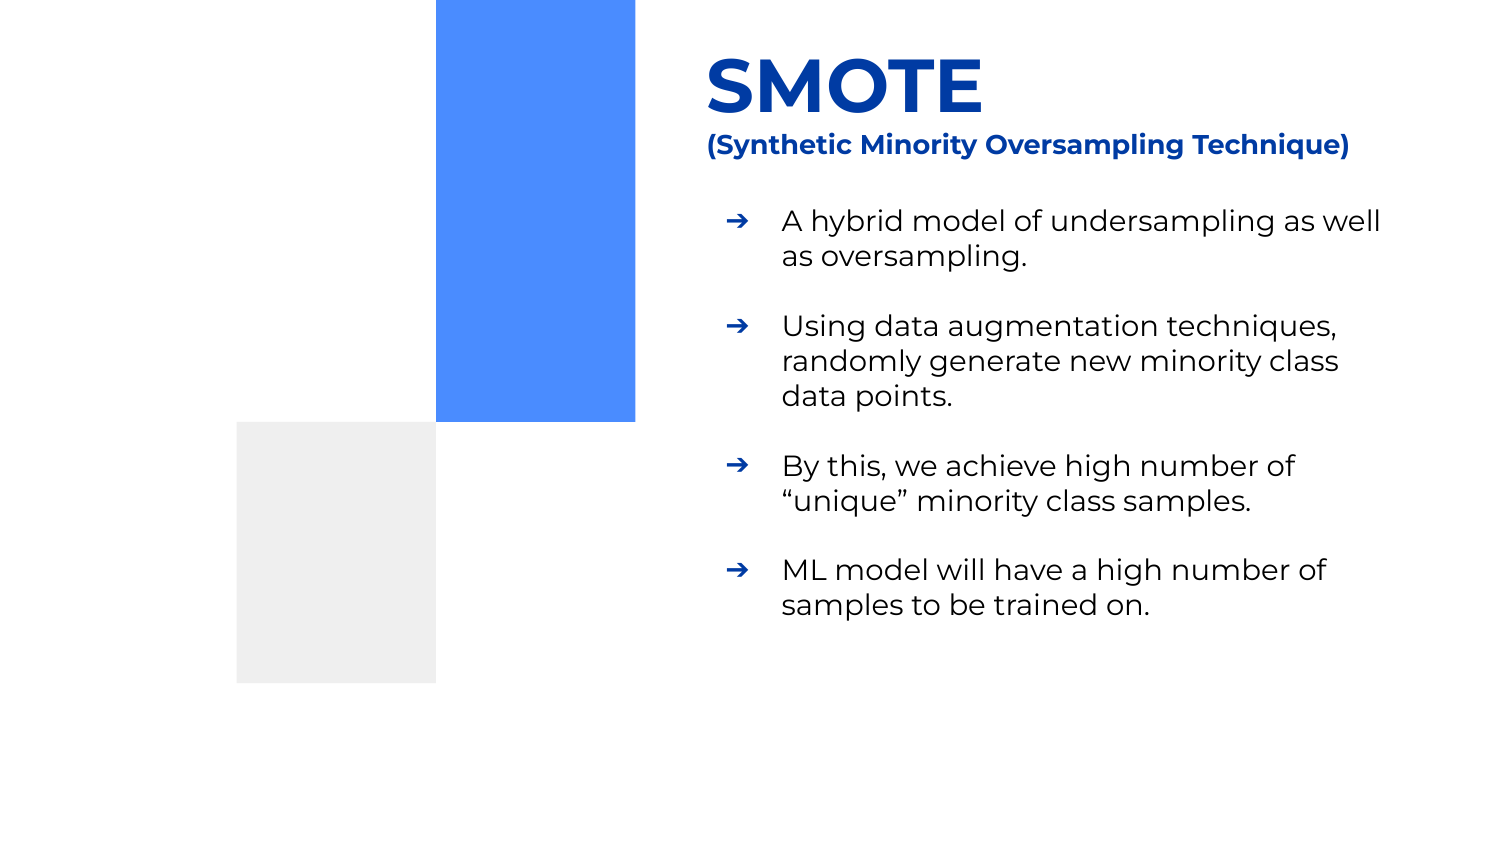

# SMOTE
(Synthetic Minority Oversampling Technique)
A hybrid model of undersampling as well as oversampling.

Using data augmentation techniques, randomly generate new minority class data points.

By this, we achieve high number of “unique” minority class samples.

ML model will have a high number of samples to be trained on.